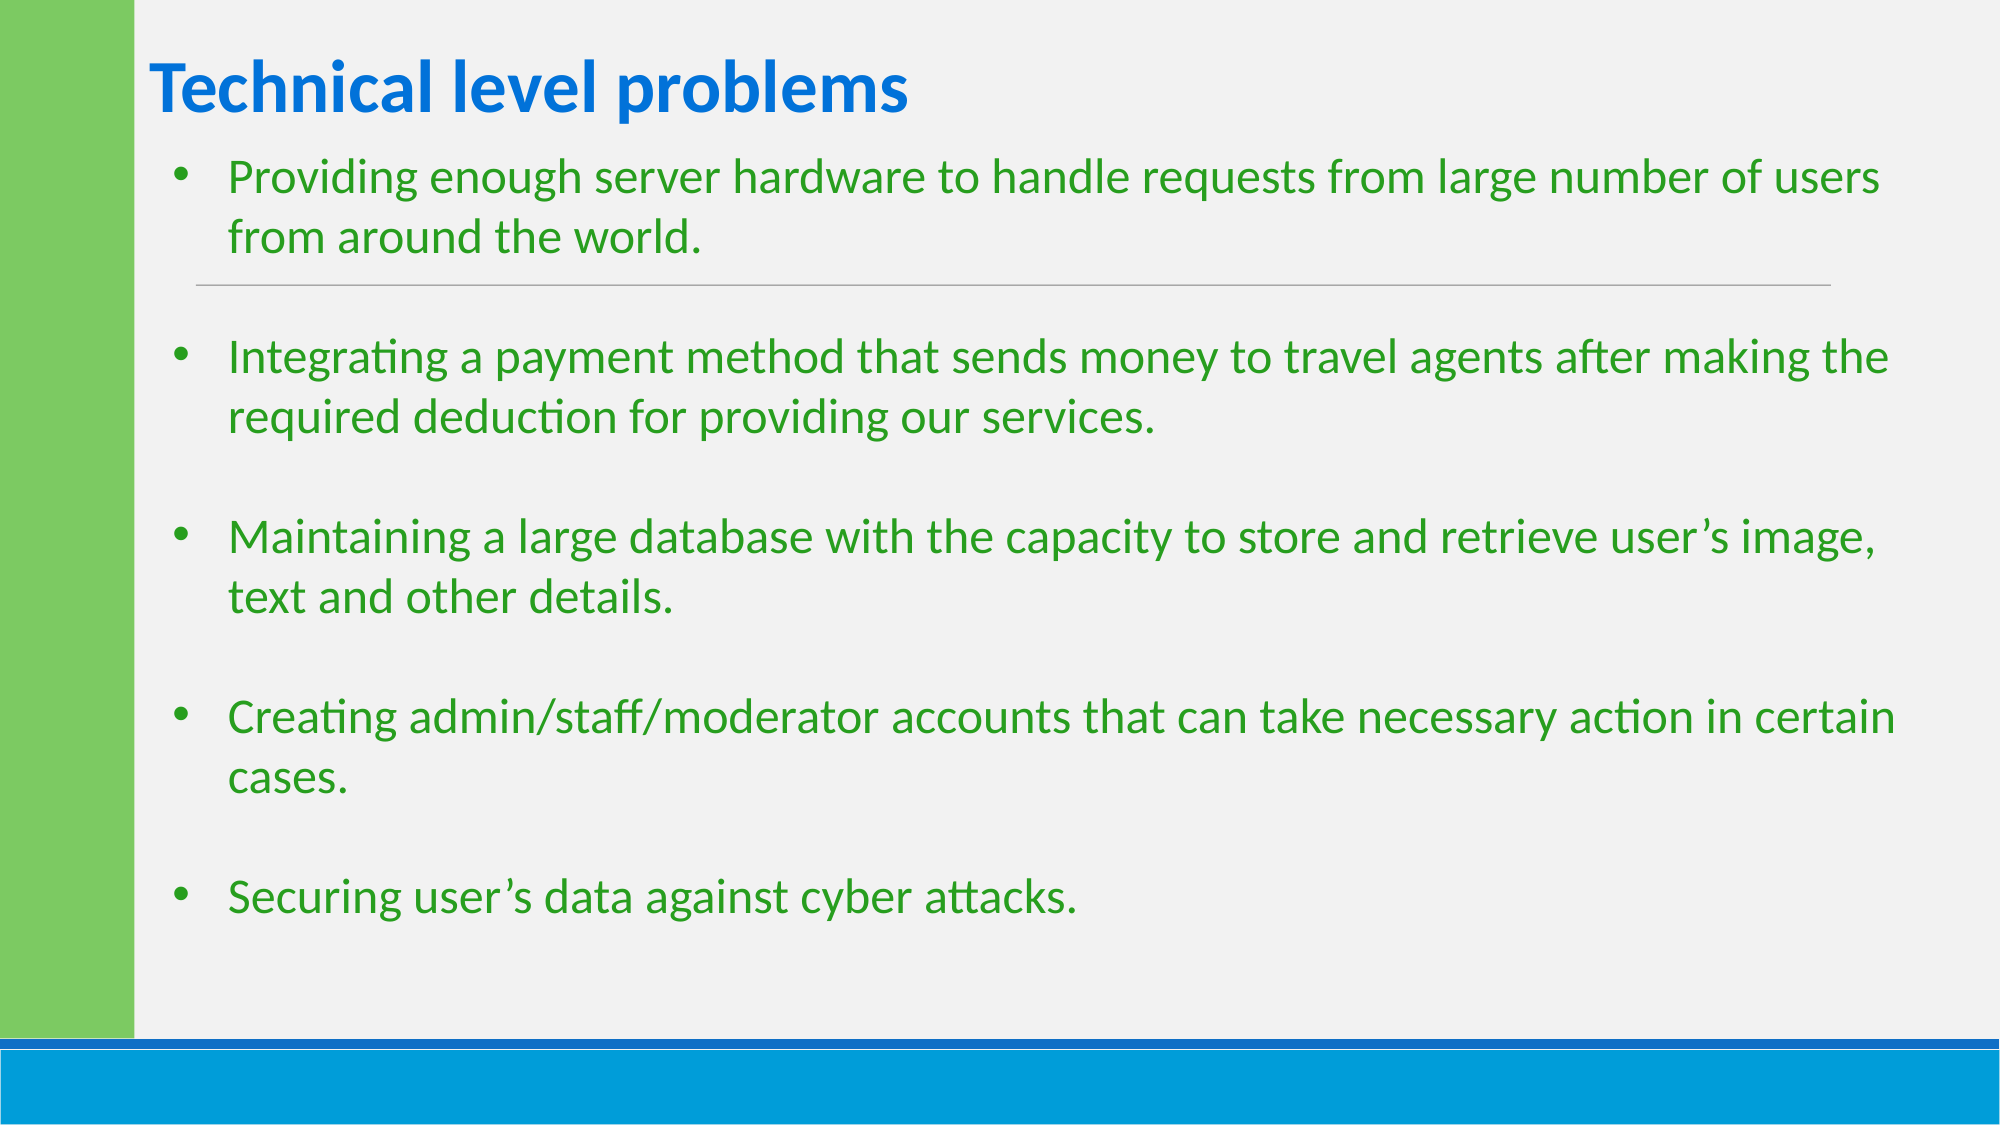

Technical level problems
Providing enough server hardware to handle requests from large number of users from around the world.

Integrating a payment method that sends money to travel agents after making the required deduction for providing our services.

Maintaining a large database with the capacity to store and retrieve user’s image, text and other details.

Creating admin/staff/moderator accounts that can take necessary action in certain cases.

Securing user’s data against cyber attacks.